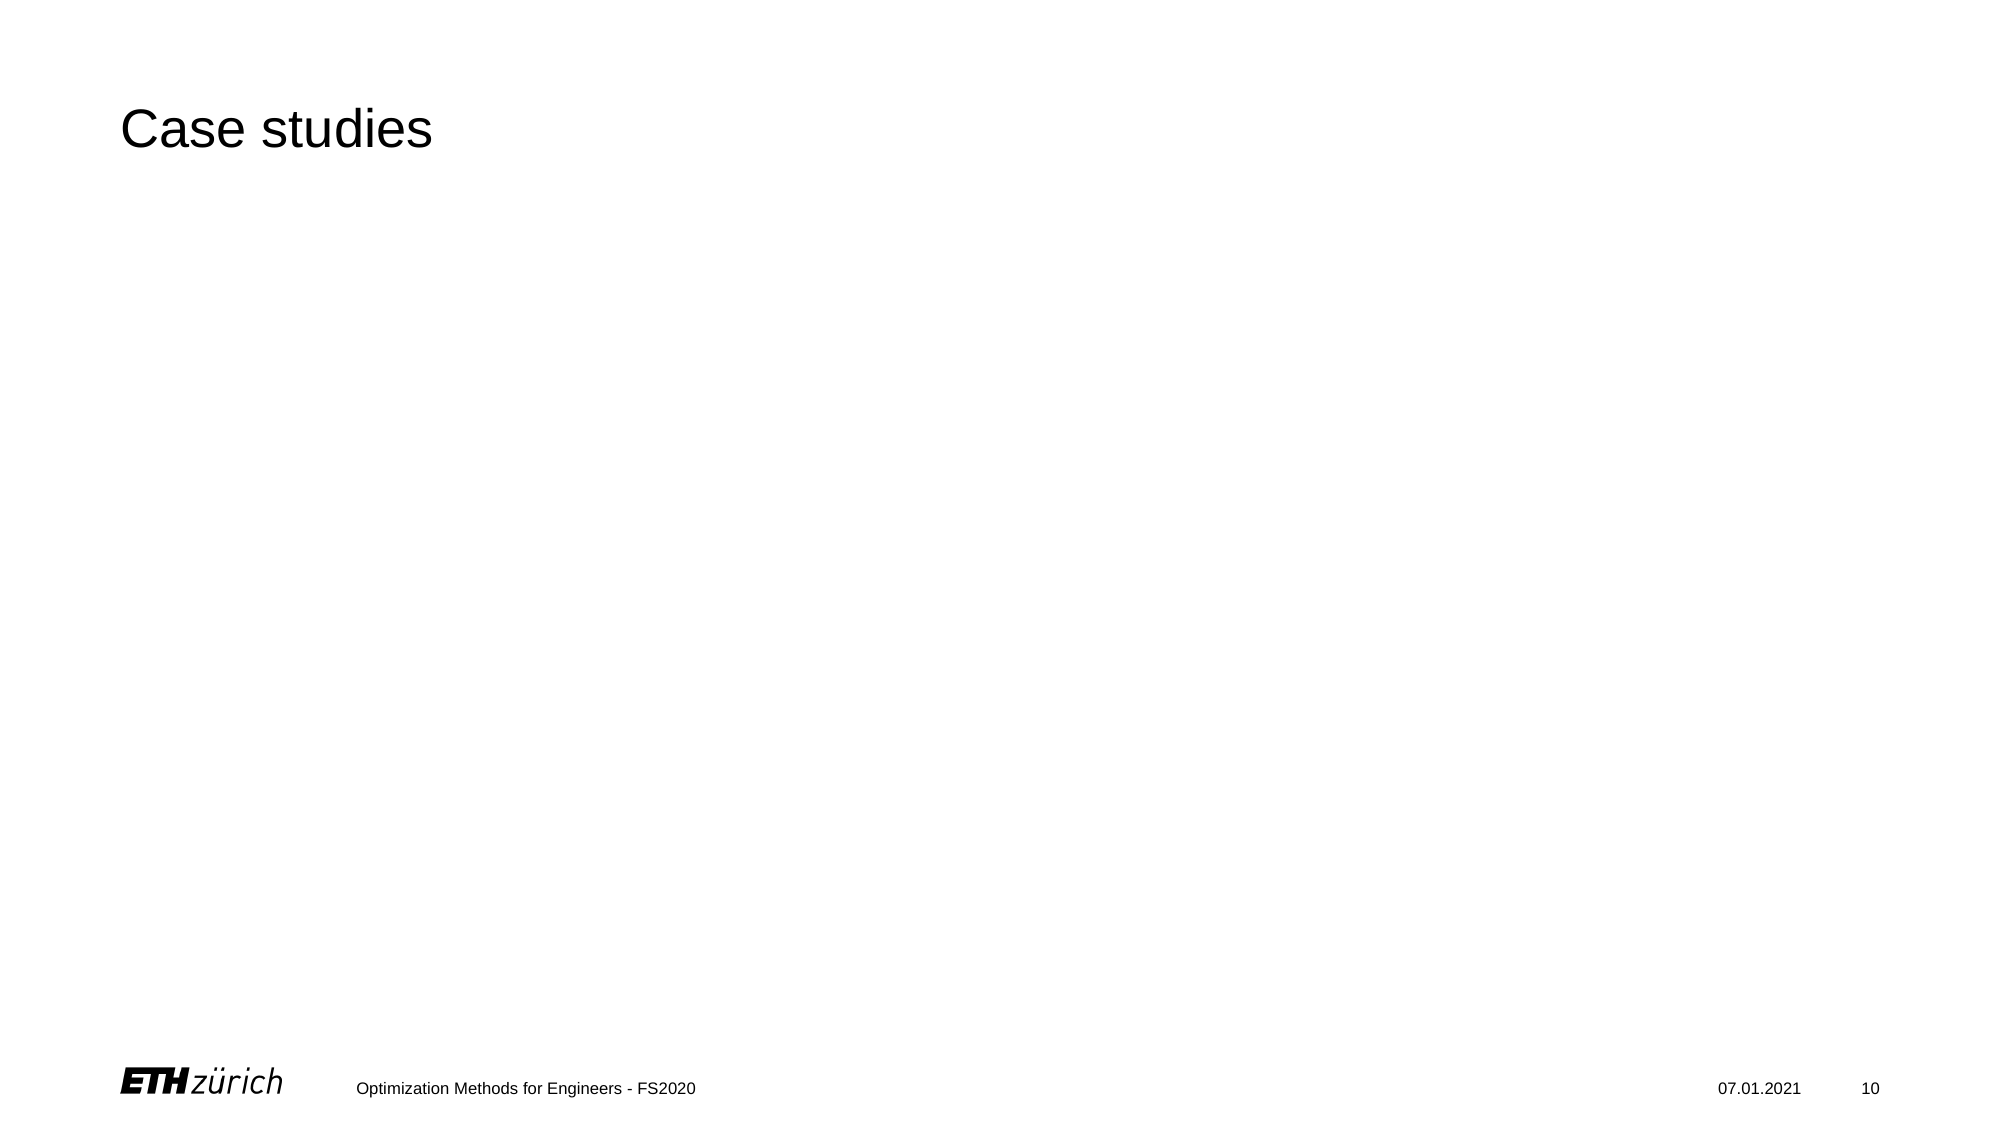

# Case studies
Optimization Methods for Engineers - FS2020
07.01.2021
10